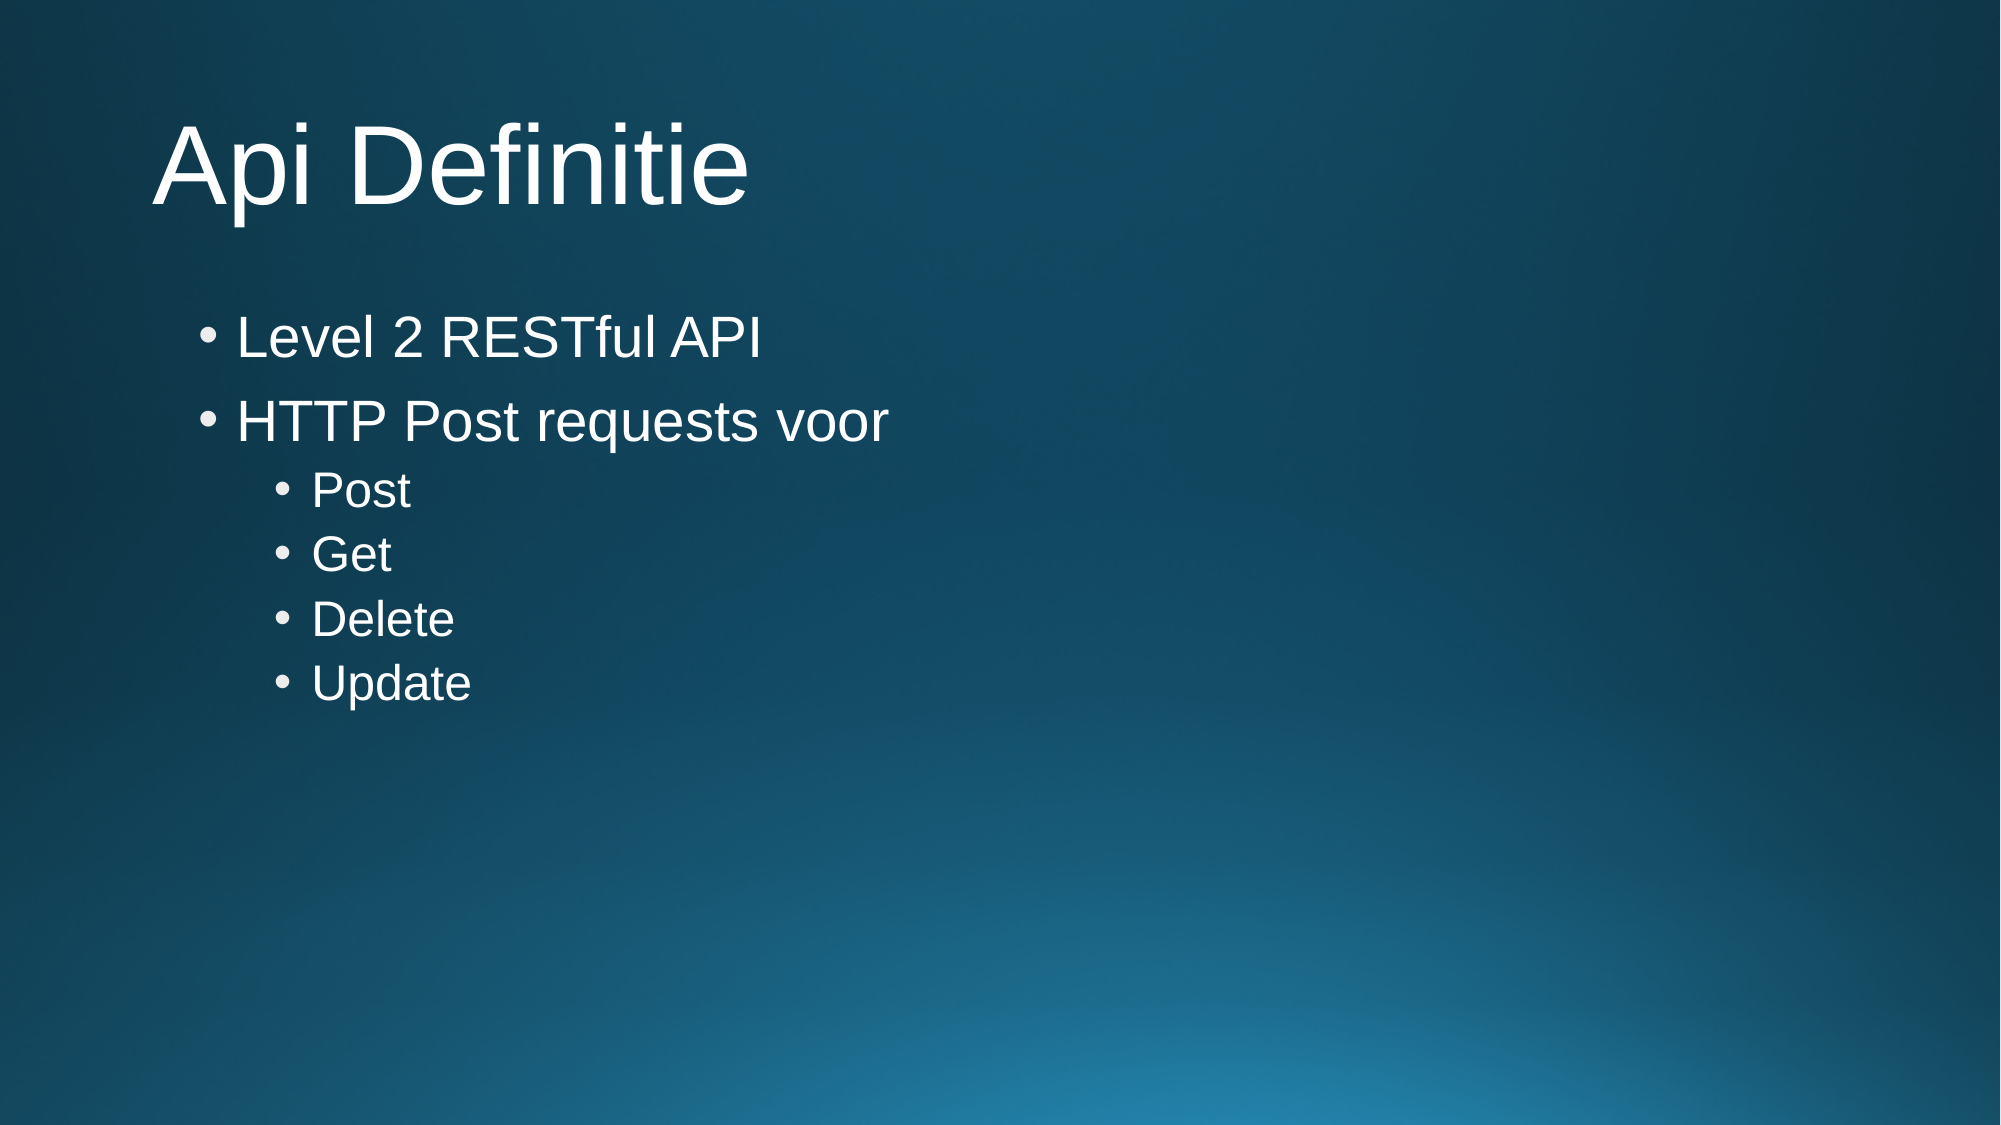

# Api Definitie
Level 2 RESTful API
HTTP Post requests voor
Post
Get
Delete
Update